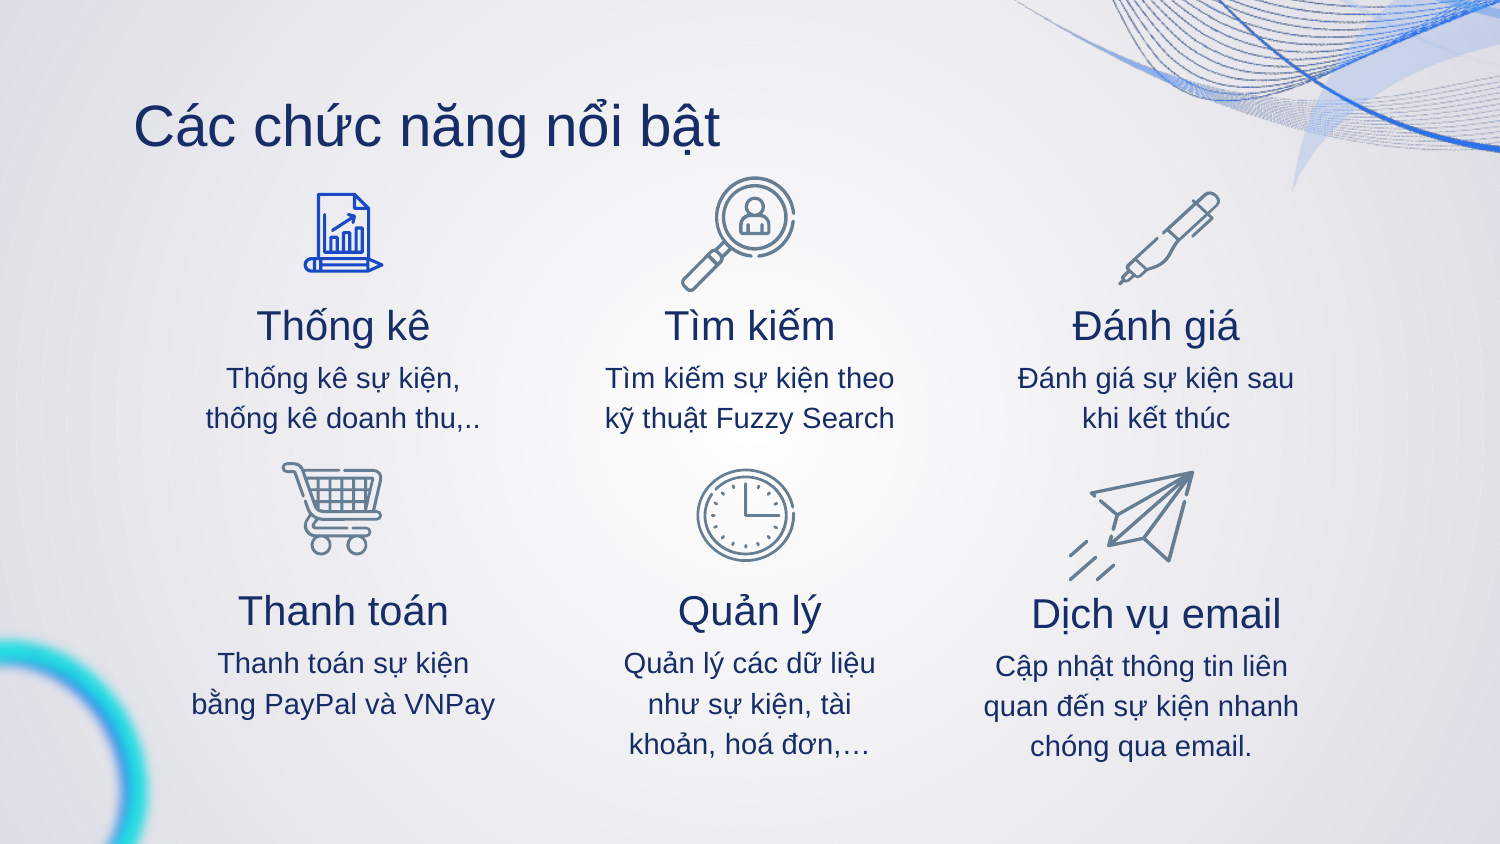

# Các chức năng nổi bật

Thống kê
Tìm kiếm
Đánh giá
Thống kê sự kiện, thống kê doanh thu,..
Tìm kiếm sự kiện theo kỹ thuật Fuzzy Search
Đánh giá sự kiện sau khi kết thúc

Thanh toán
Quản lý
Dịch vụ email
Thanh toán sự kiện bằng PayPal và VNPay
Quản lý các dữ liệu như sự kiện, tài khoản, hoá đơn,…
Cập nhật thông tin liên quan đến sự kiện nhanh chóng qua email.